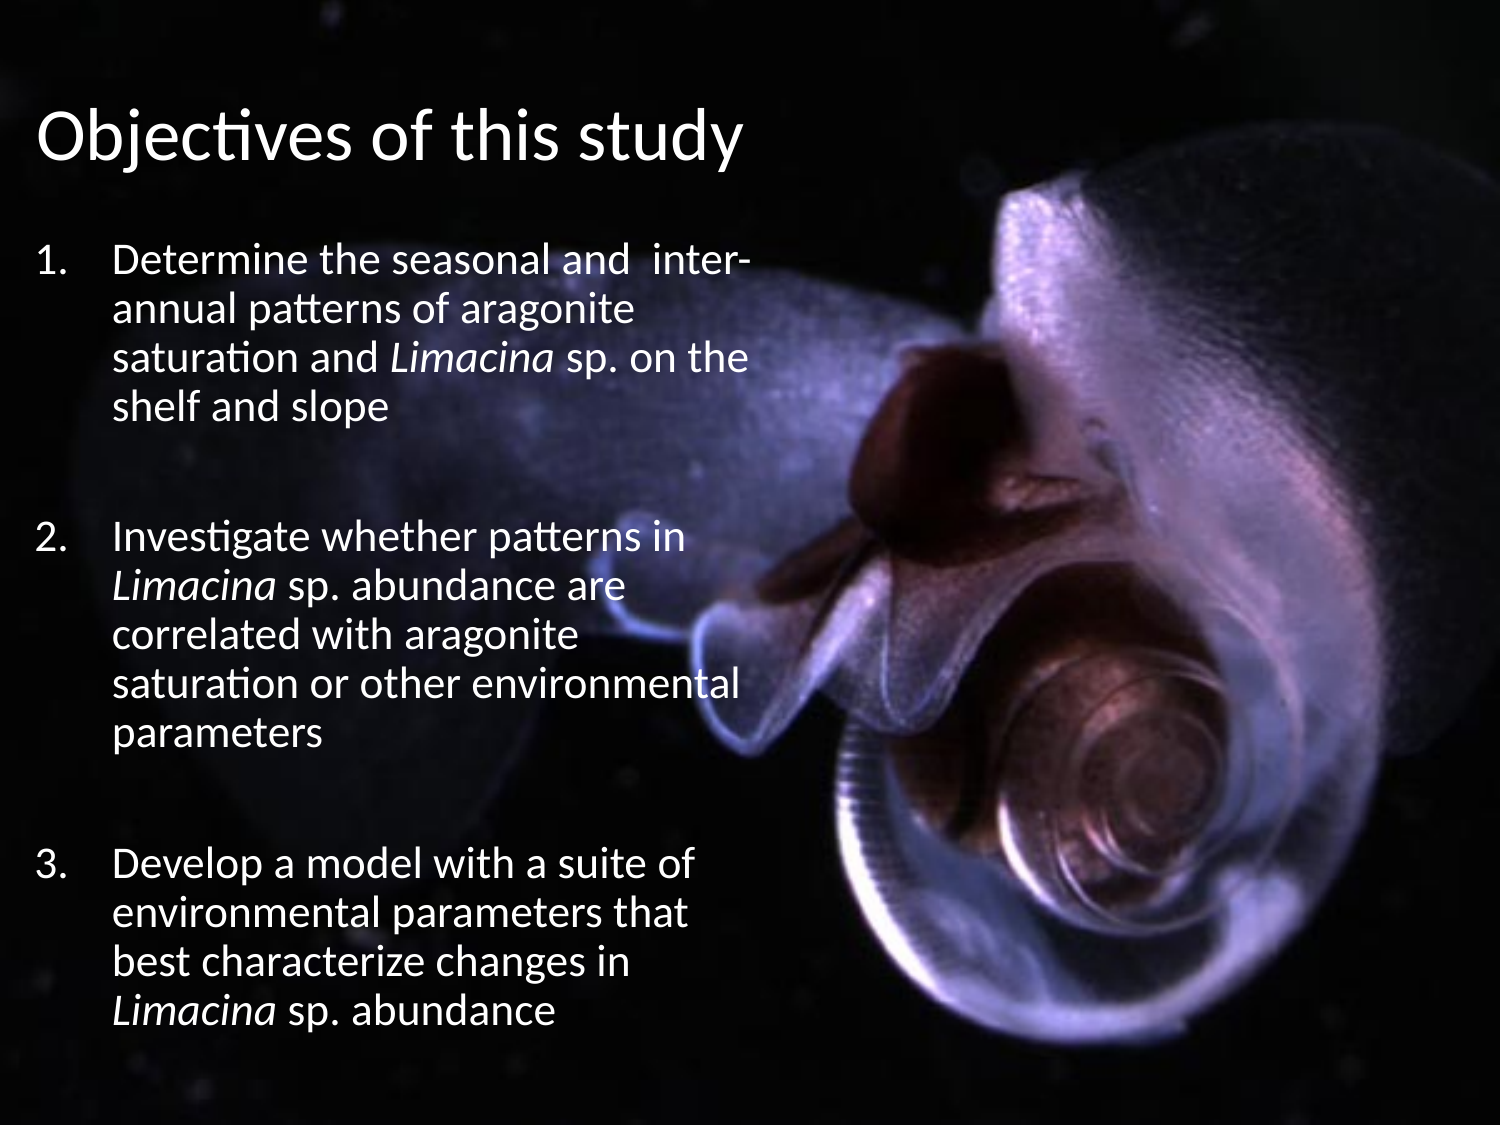

# Objectives of this study
Determine the seasonal and  inter-annual patterns of aragonite saturation and Limacina sp. on the shelf and slope

Investigate whether patterns in Limacina sp. abundance are correlated with aragonite saturation or other environmental parameters

Develop a model with a suite of environmental parameters that best characterize changes in Limacina sp. abundance